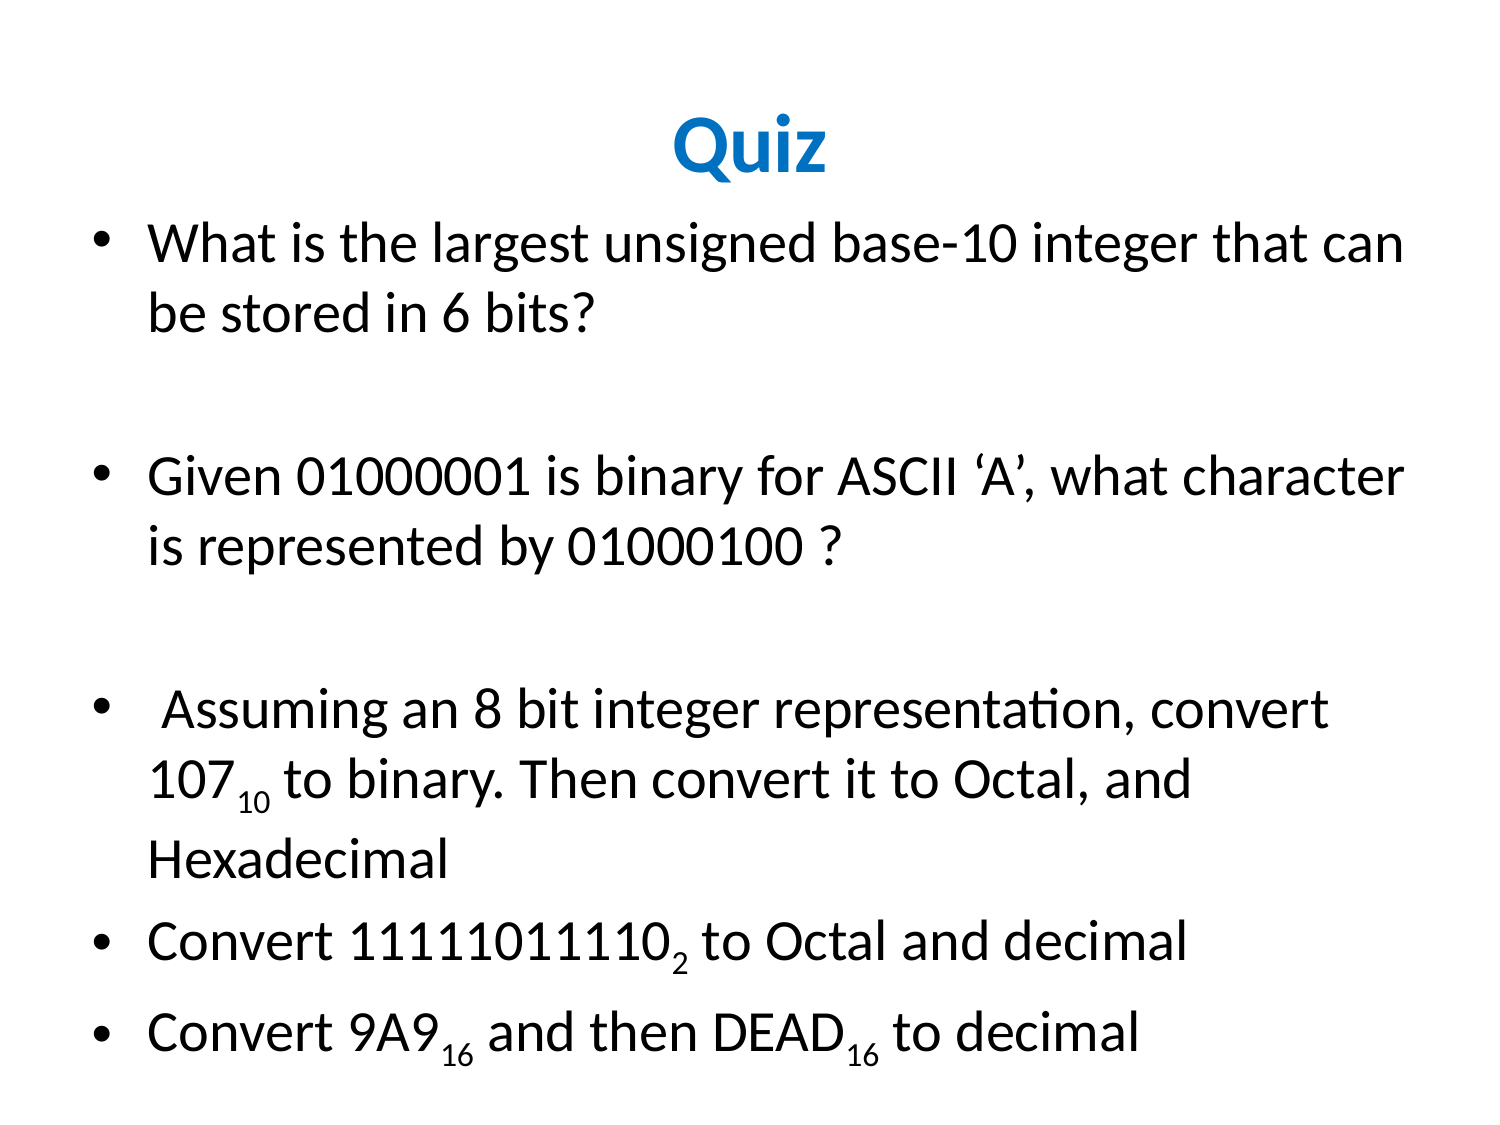

# Quiz
What is the largest unsigned base-10 integer that can be stored in 6 bits?

Given 01000001 is binary for ASCII ‘A’, what character is represented by 01000100 ?

 Assuming an 8 bit integer representation, convert 10710 to binary. Then convert it to Octal, and Hexadecimal
Convert 111110111102 to Octal and decimal
Convert 9A916 and then DEAD16 to decimal